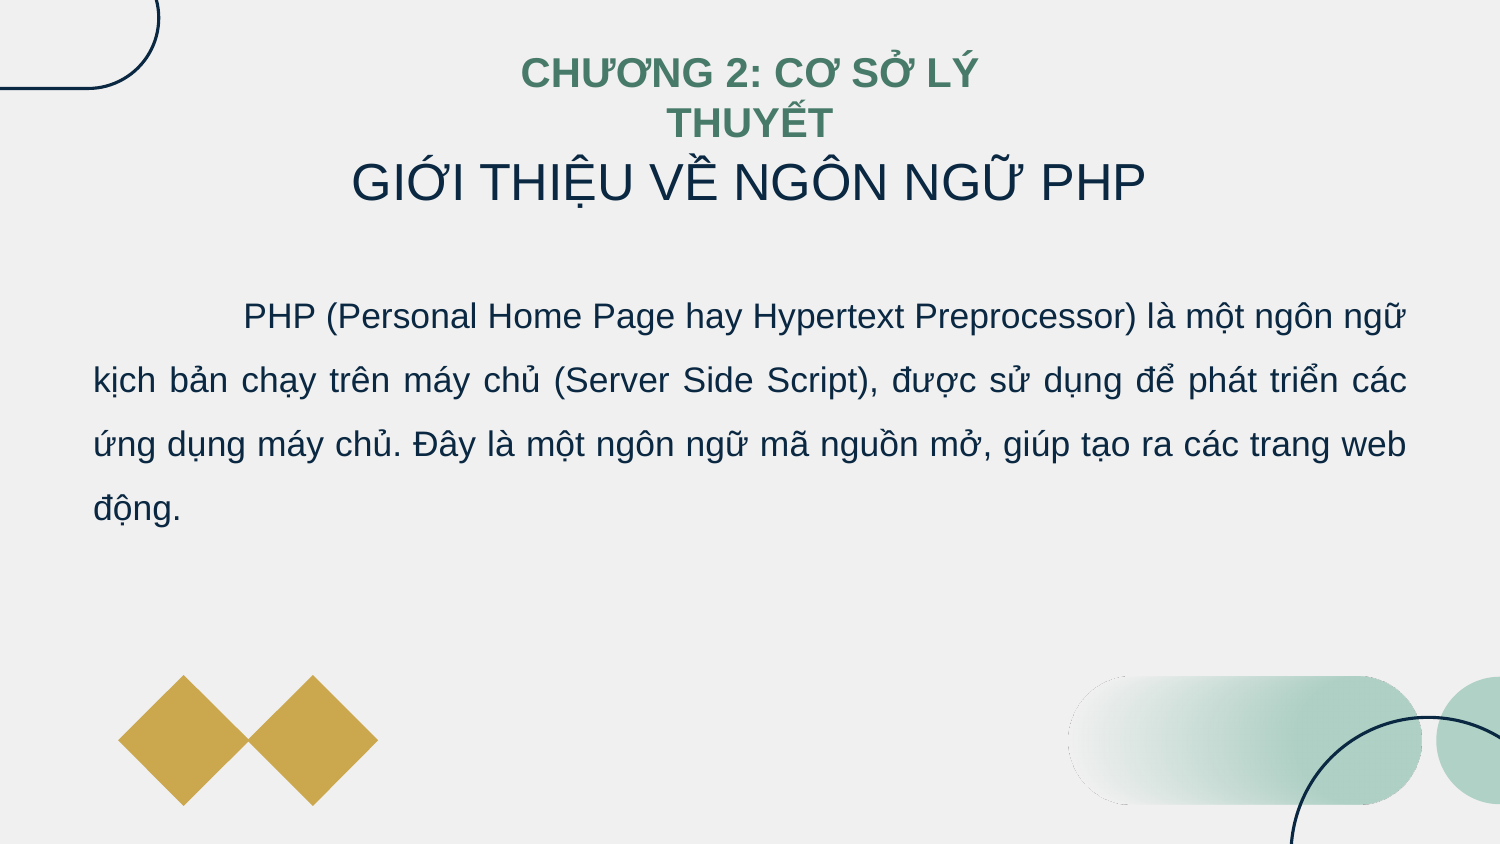

CHƯƠNG 2: CƠ SỞ LÝ THUYẾT
# GIỚI THIỆU VỀ NGÔN NGỮ PHP
 	PHP (Personal Home Page hay Hypertext Preprocessor) là một ngôn ngữ kịch bản chạy trên máy chủ (Server Side Script), được sử dụng để phát triển các ứng dụng máy chủ. Đây là một ngôn ngữ mã nguồn mở, giúp tạo ra các trang web động.